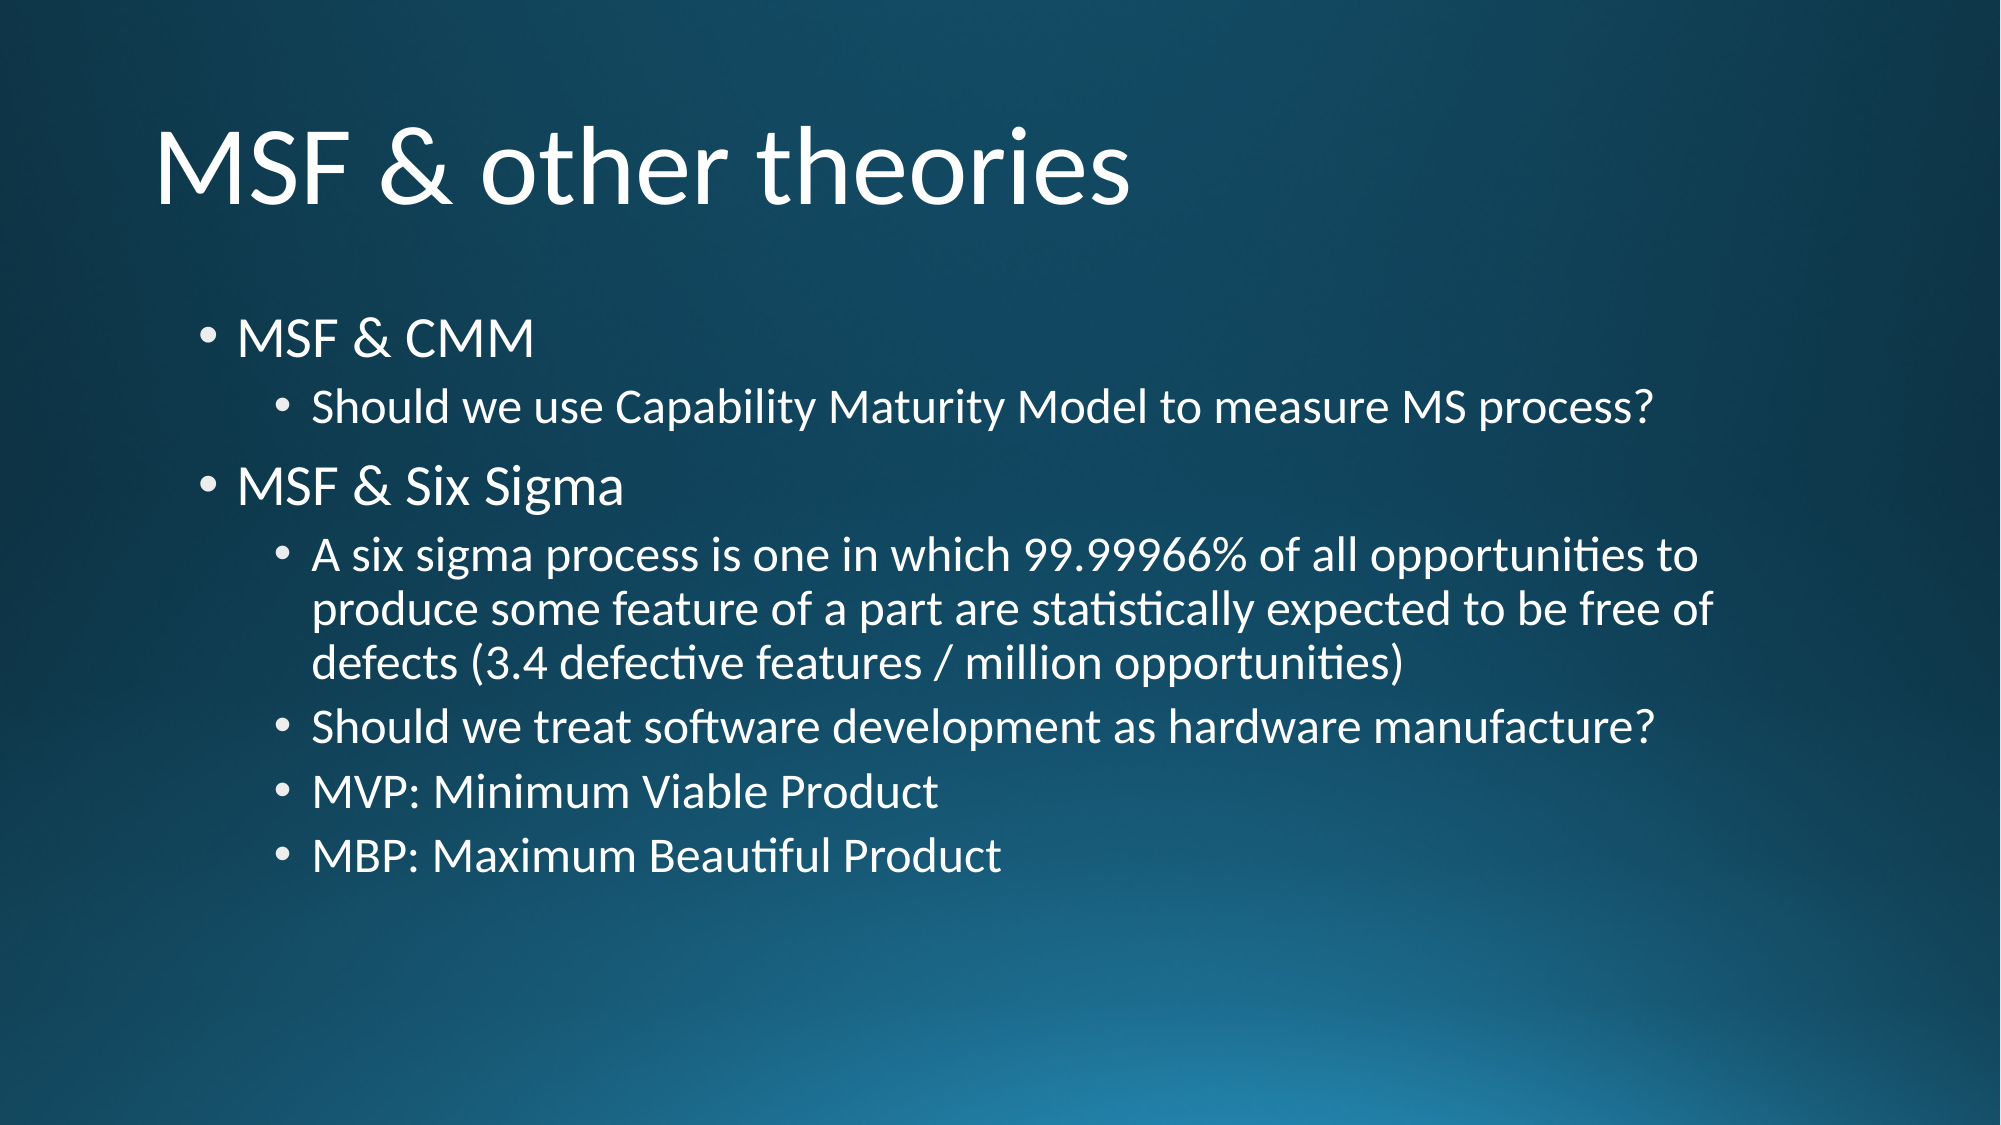

# MSF & other theories
MSF & CMM
Should we use Capability Maturity Model to measure MS process?
MSF & Six Sigma
A six sigma process is one in which 99.99966% of all opportunities to produce some feature of a part are statistically expected to be free of defects (3.4 defective features / million opportunities)
Should we treat software development as hardware manufacture?
MVP: Minimum Viable Product
MBP: Maximum Beautiful Product